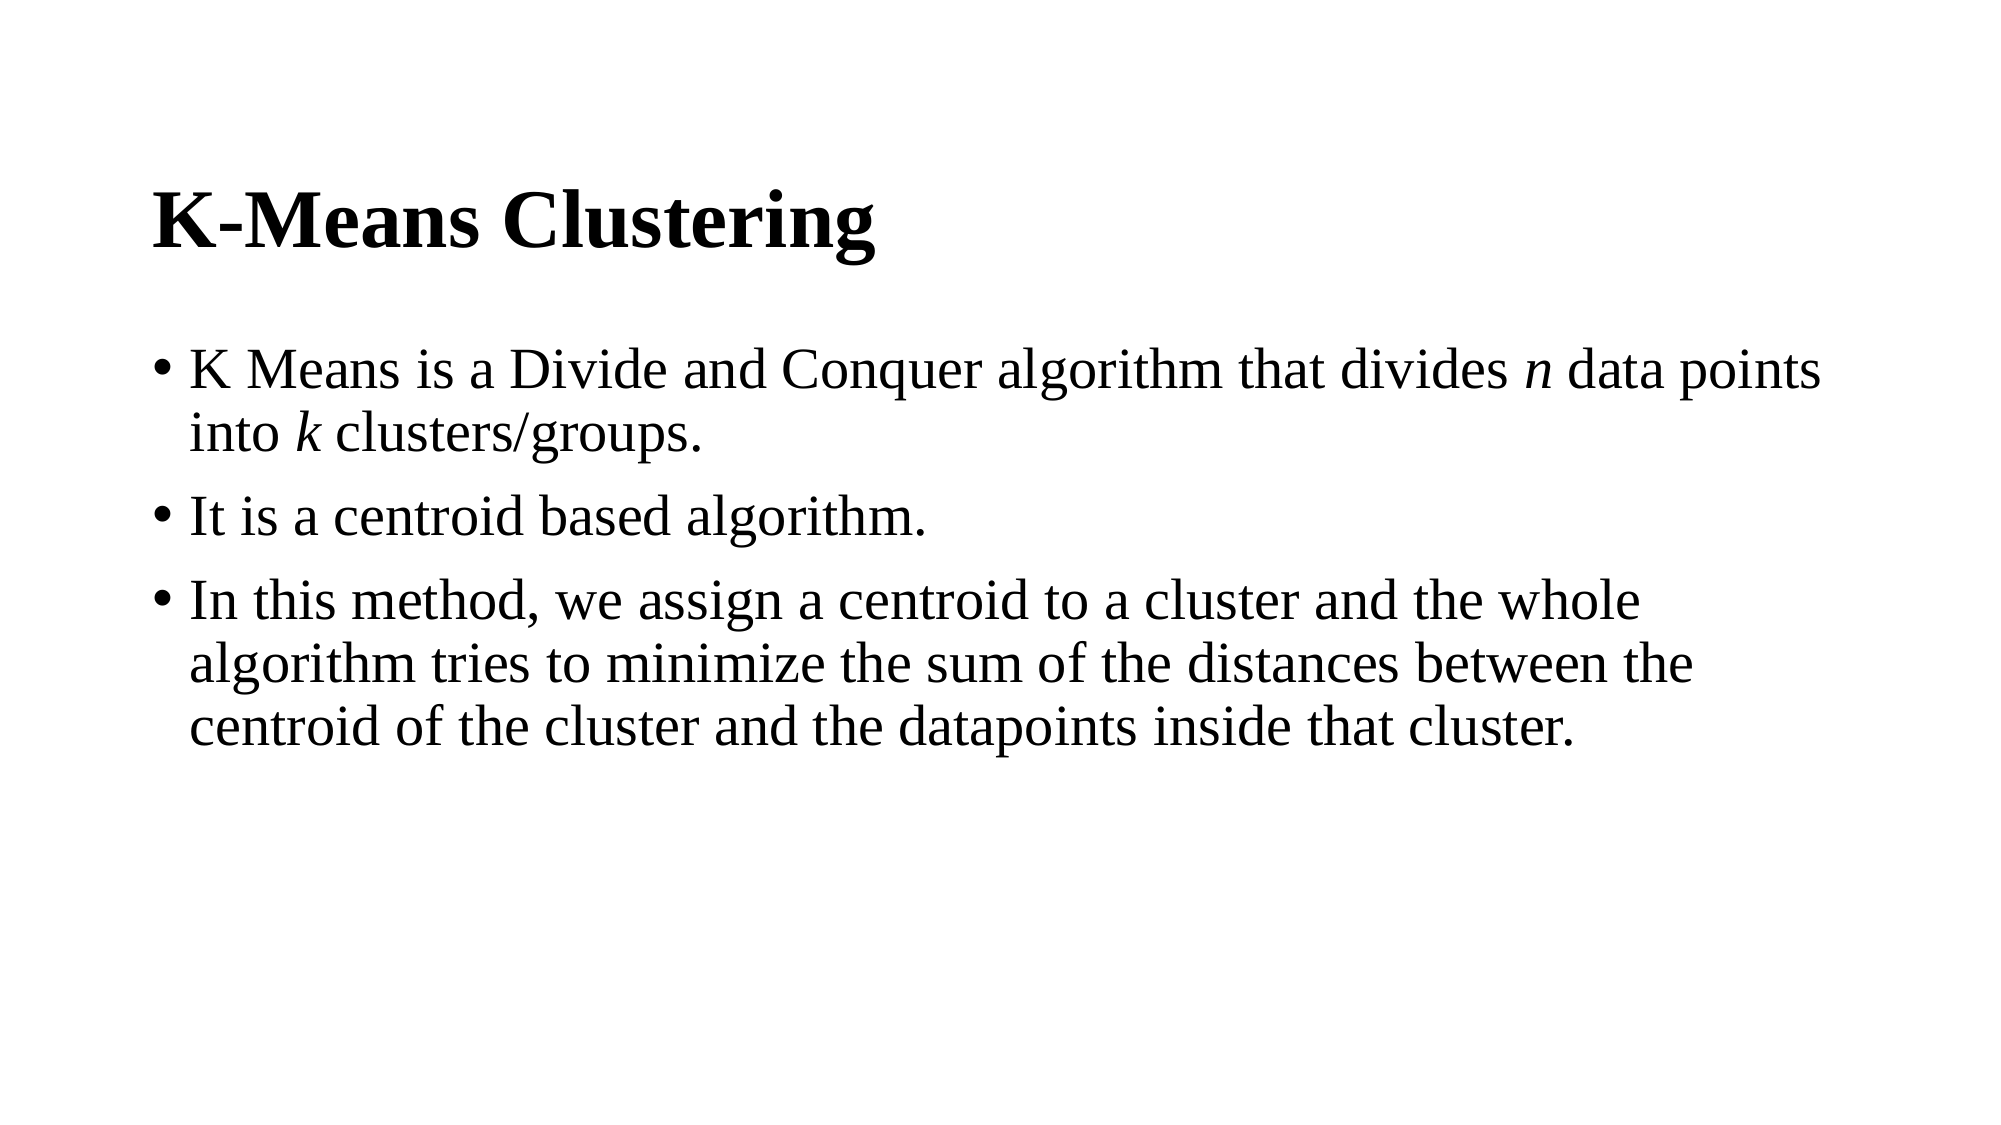

# K-Means Clustering
K Means is a Divide and Conquer algorithm that divides n data points into k clusters/groups.
It is a centroid based algorithm.
In this method, we assign a centroid to a cluster and the whole algorithm tries to minimize the sum of the distances between the centroid of the cluster and the datapoints inside that cluster.